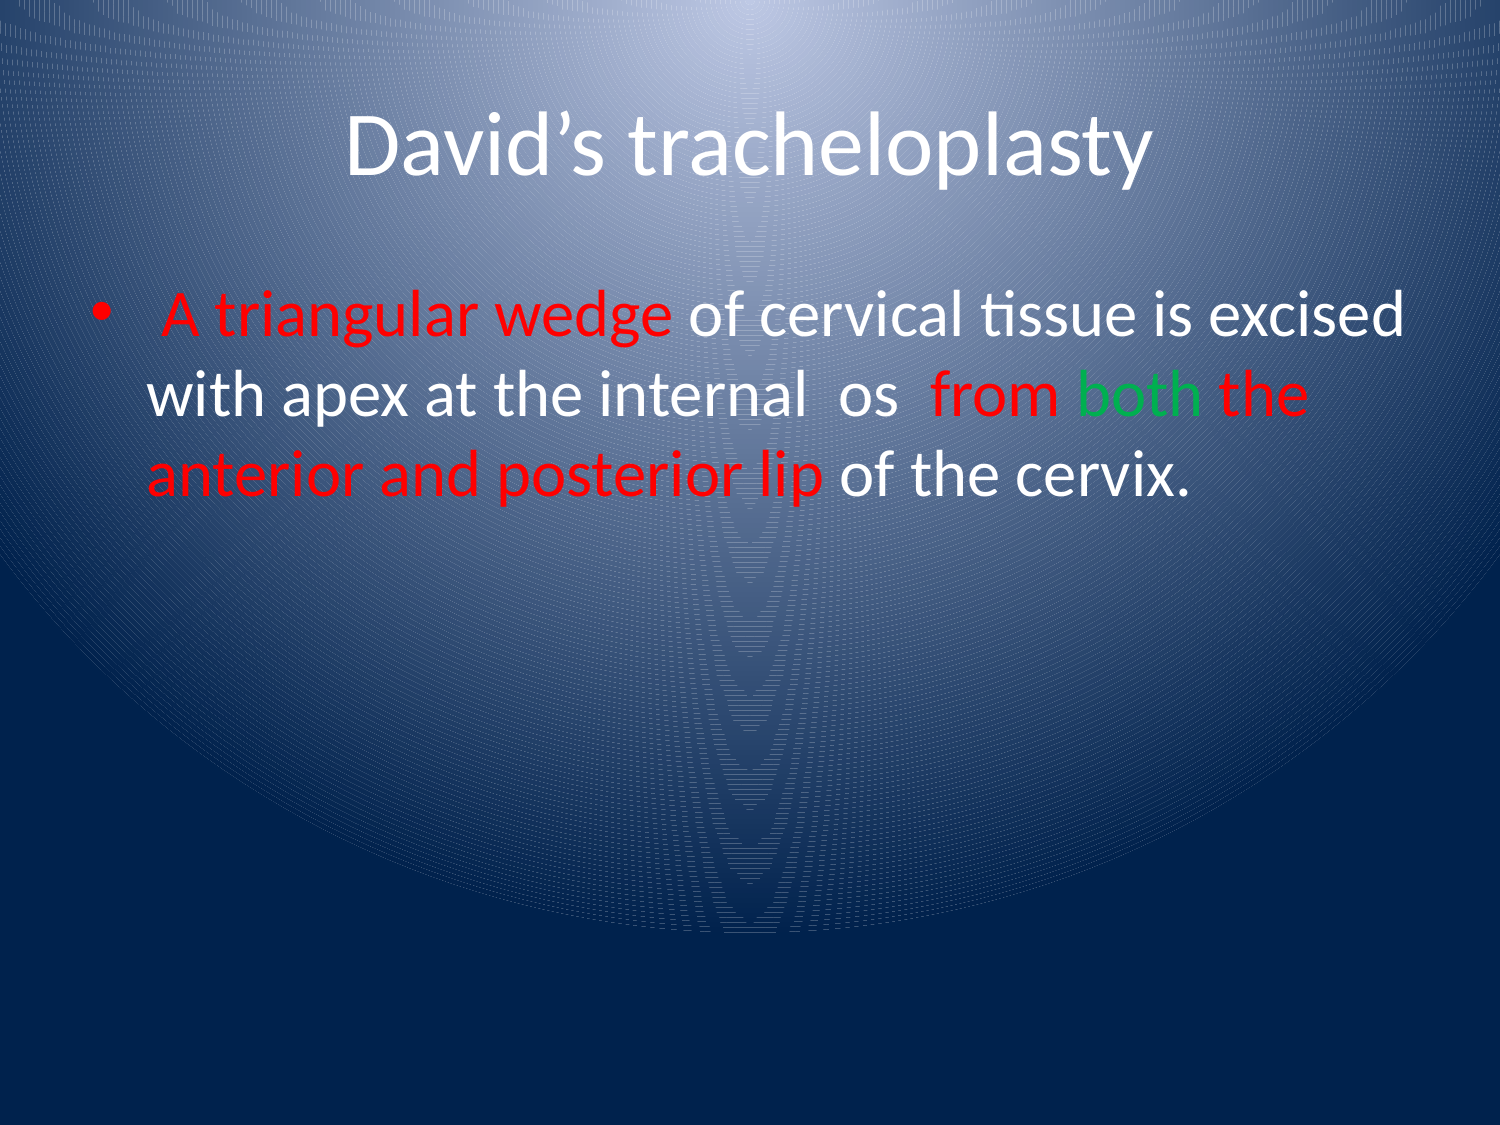

# David’s tracheloplasty
 A triangular wedge of cervical tissue is excised with apex at the internal  os  from both the anterior and posterior lip of the cervix.